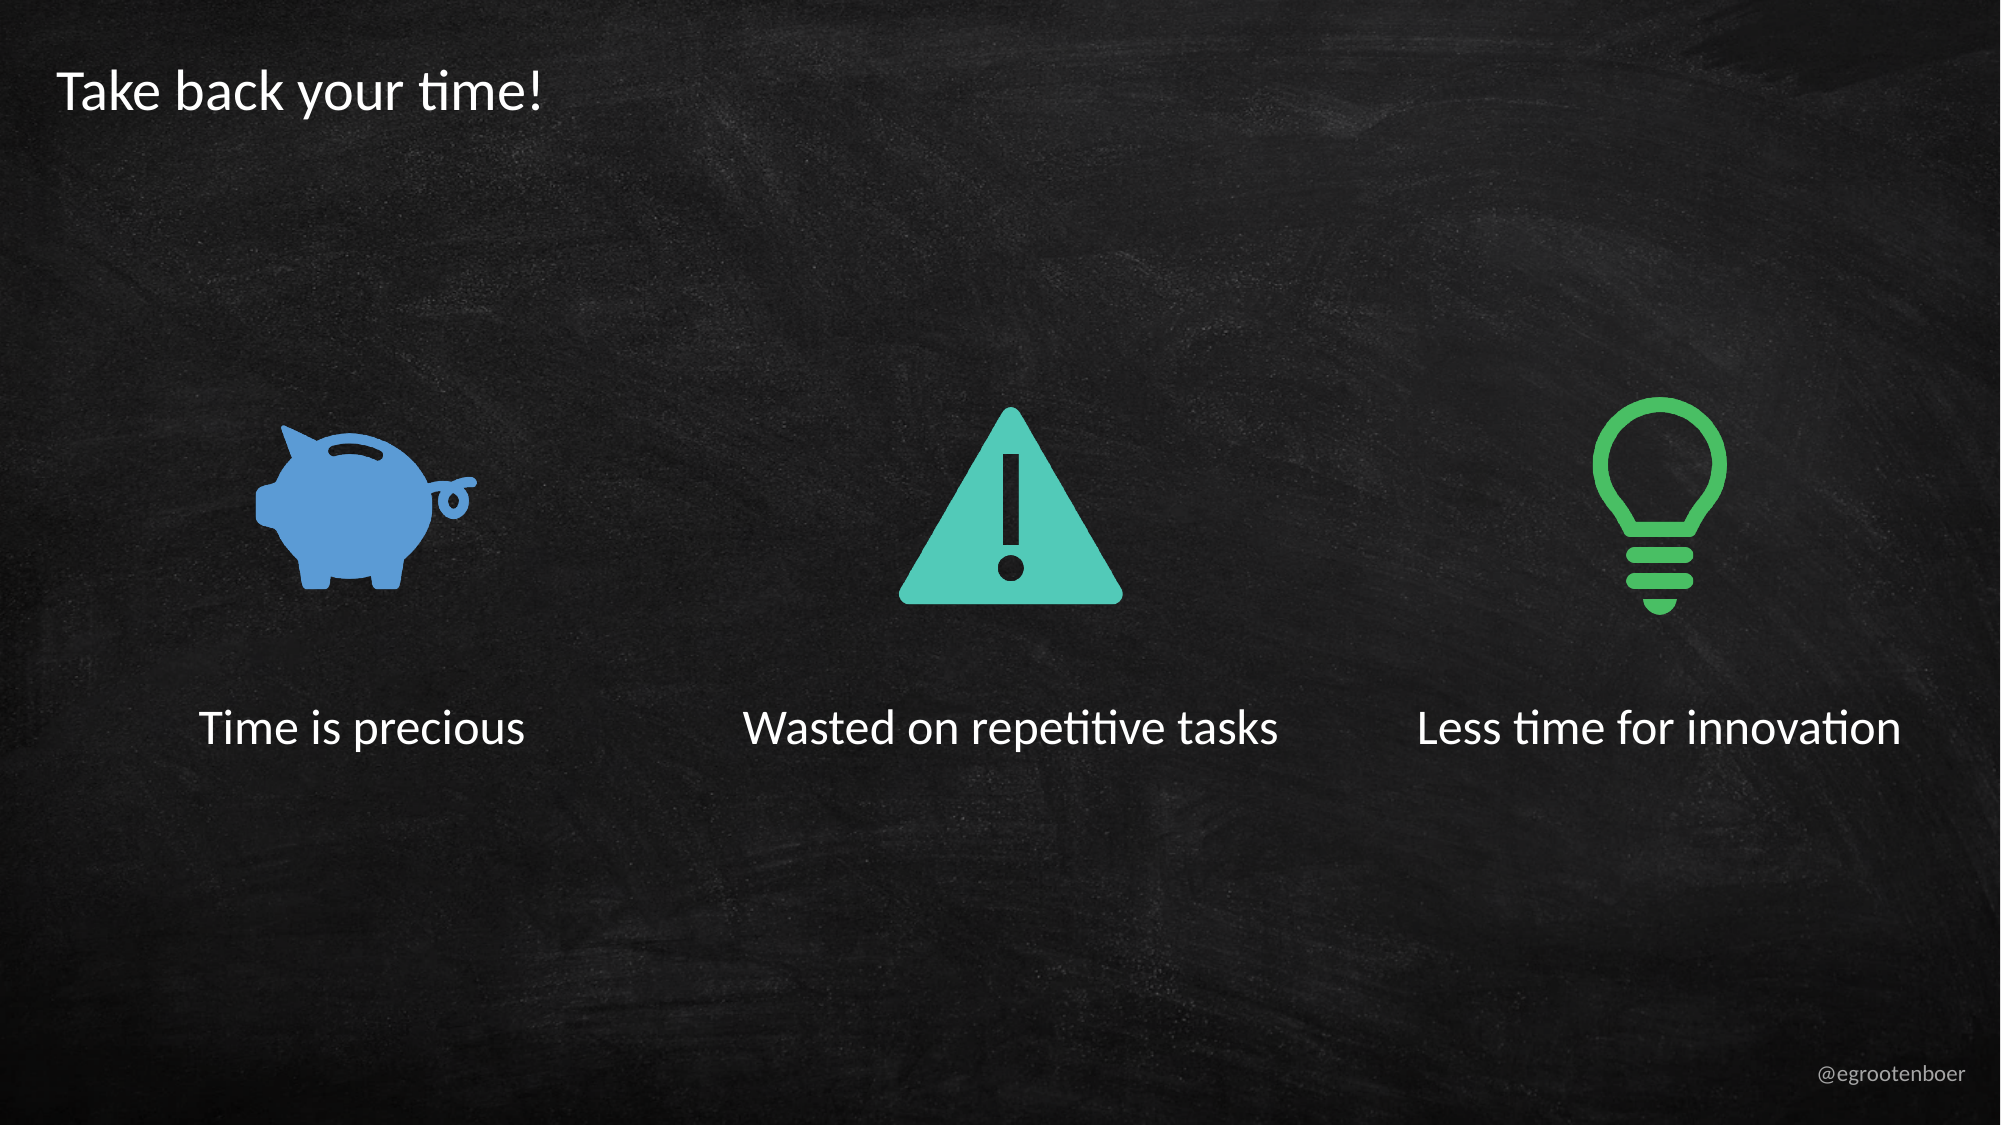

# Take back your time!
Time is precious
Wasted on repetitive tasks
Less time for innovation